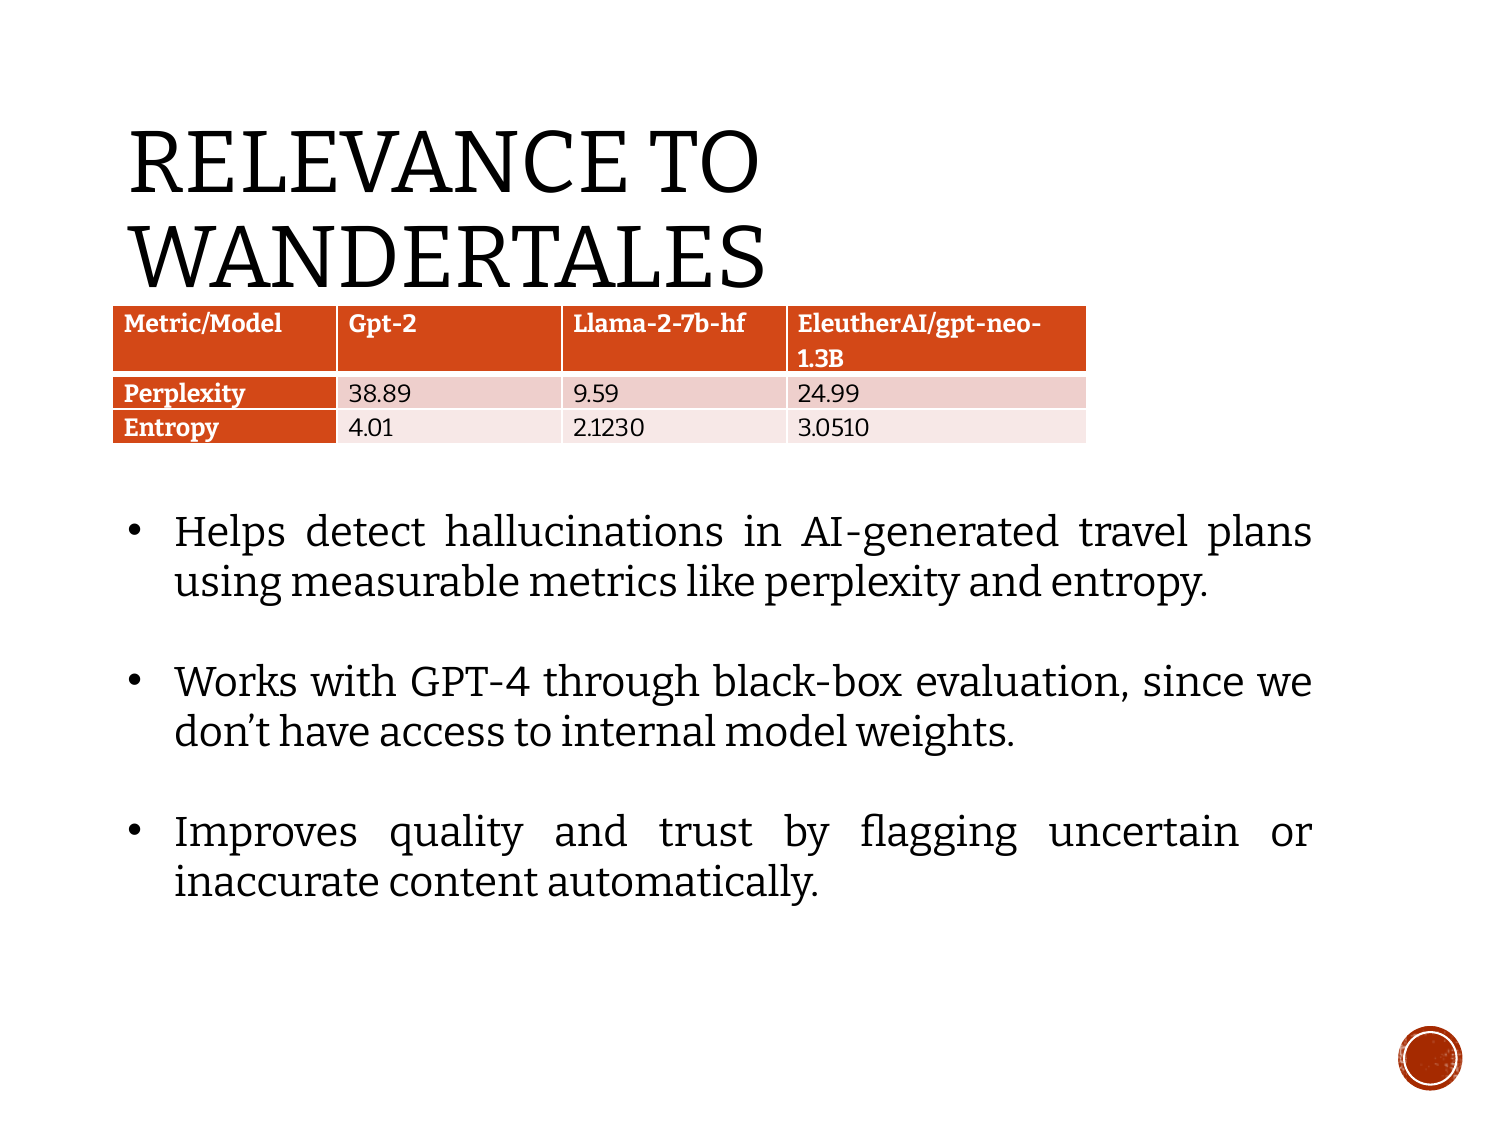

# RELEVANCE TO WANDERTALES
| Metric/Model | Gpt-2 | Llama-2-7b-hf | EleutherAI/gpt-neo-1.3B |
| --- | --- | --- | --- |
| Perplexity | 38.89 | 9.59 | 24.99 |
| Entropy | 4.01 | 2.1230 | 3.0510 |
Helps detect hallucinations in AI-generated travel plans using measurable metrics like perplexity and entropy.

Works with GPT-4 through black-box evaluation, since we don’t have access to internal model weights.

Improves quality and trust by flagging uncertain or inaccurate content automatically.